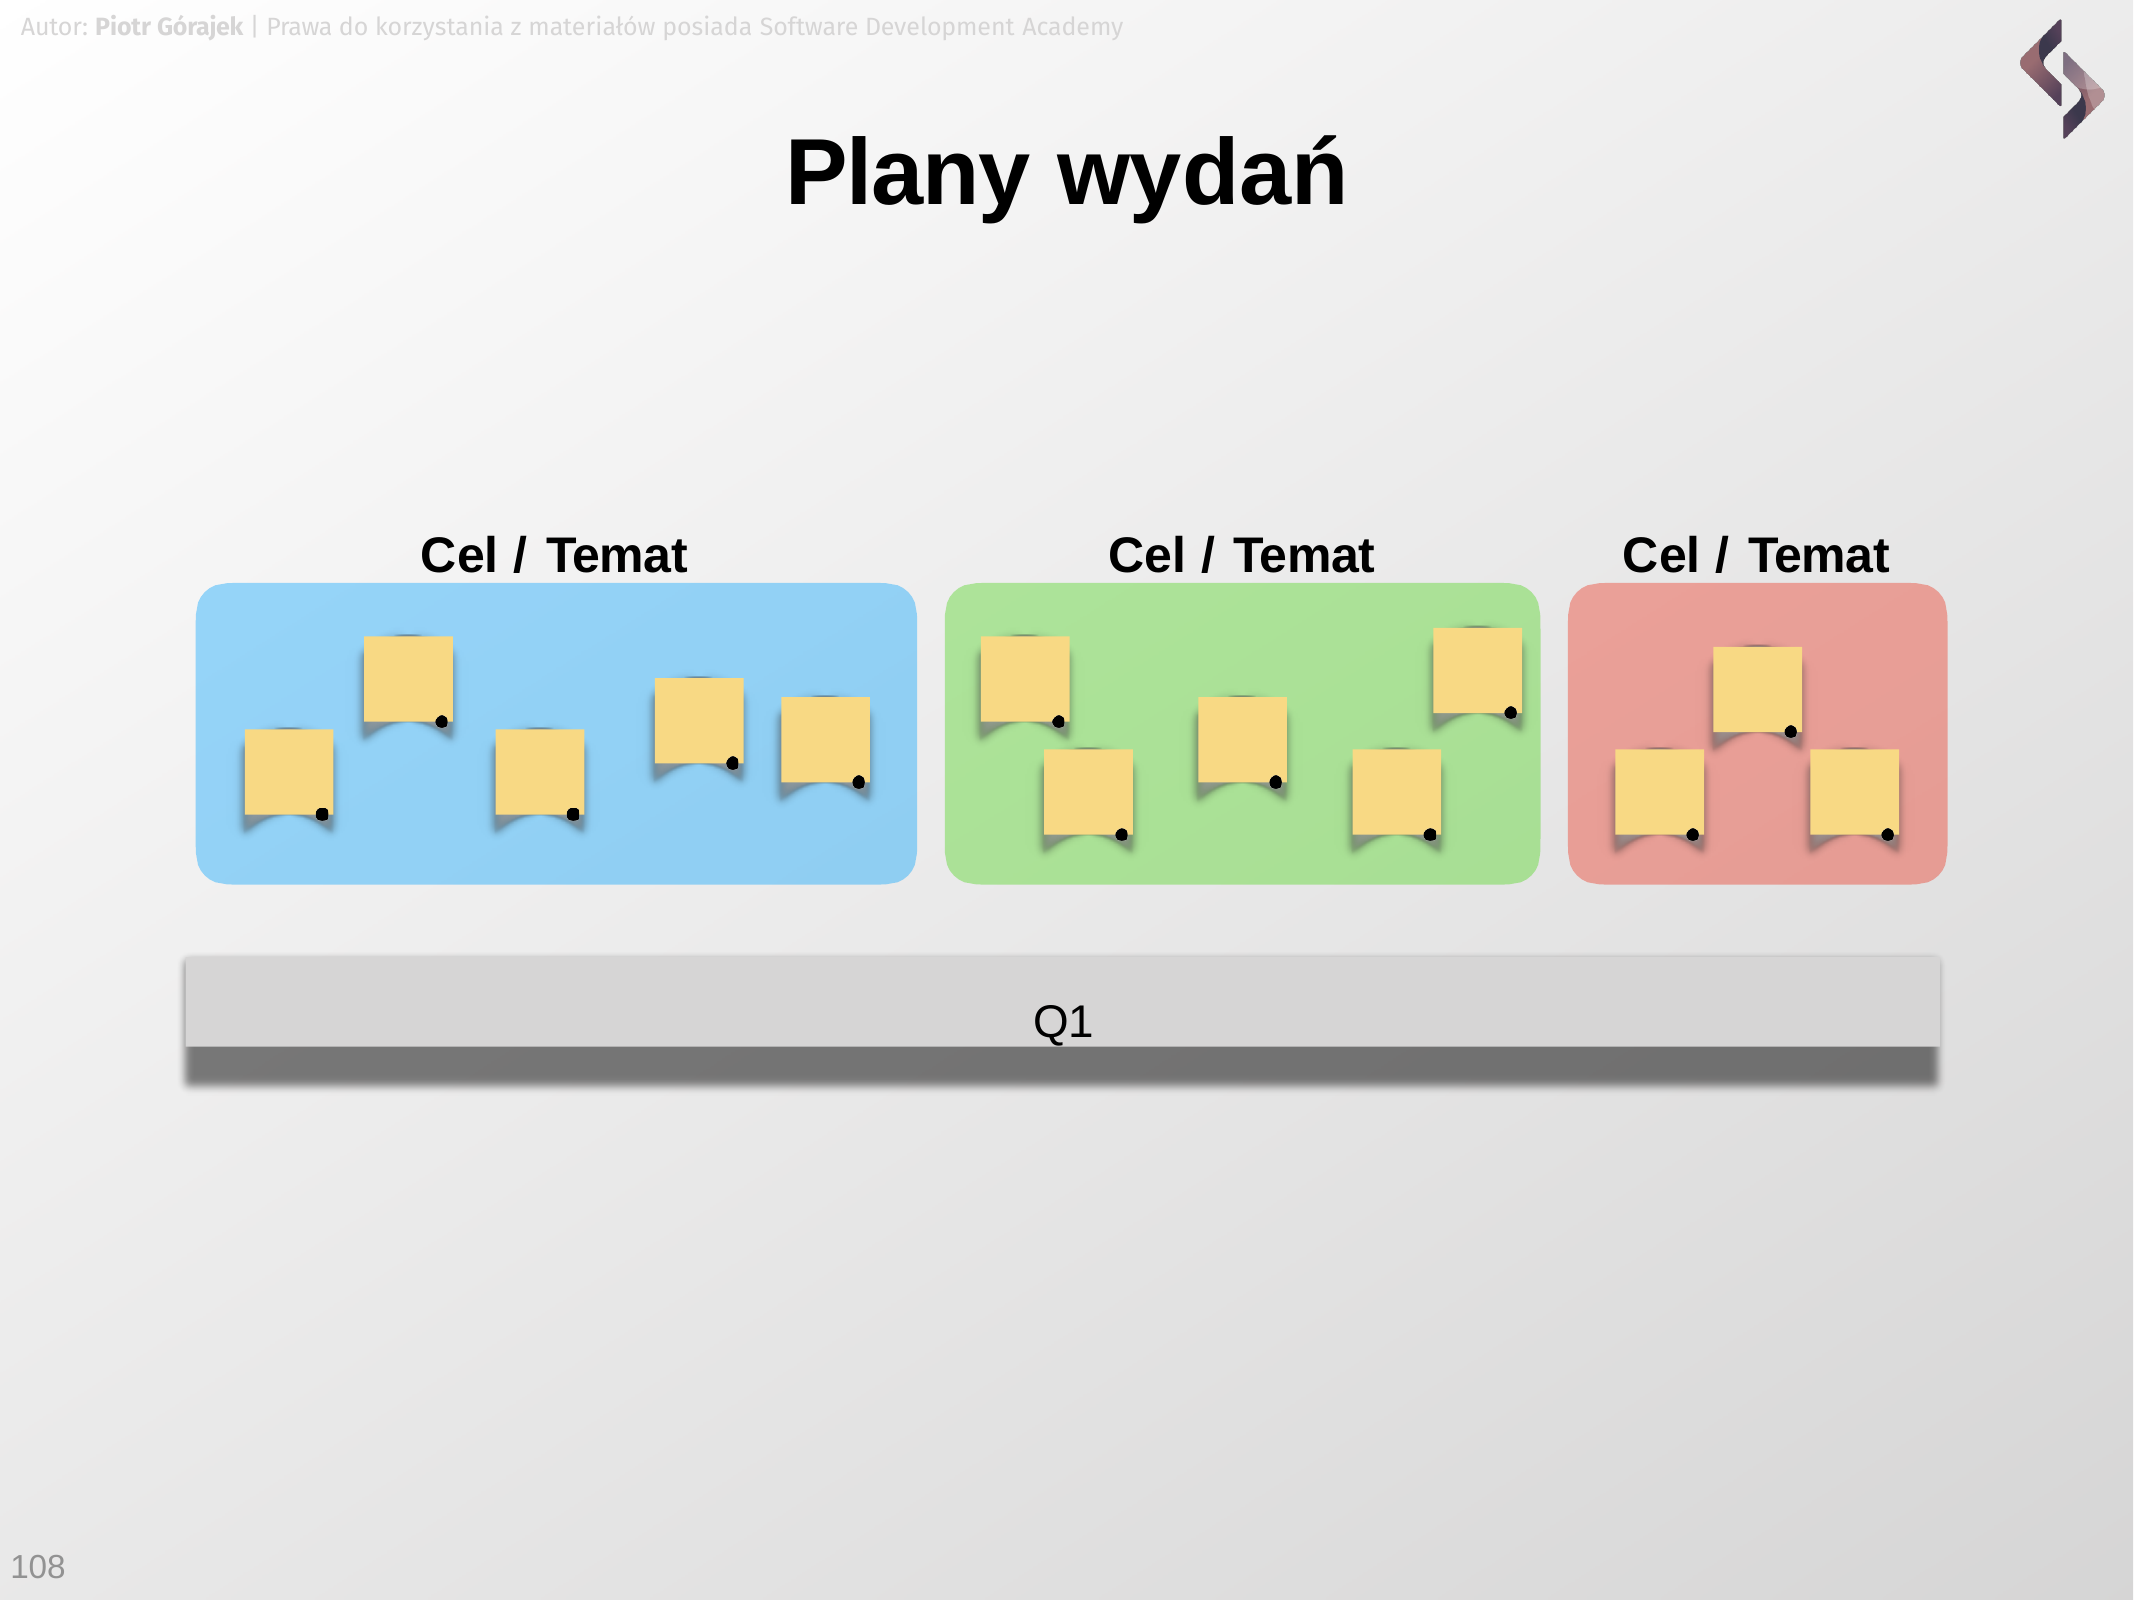

Autor: Piotr Górajek | Prawa do korzystania z materiałów posiada Software Development Academy
# Plany wydań

Cel / Temat
Cel / Temat
Cel / Temat

Q1
108